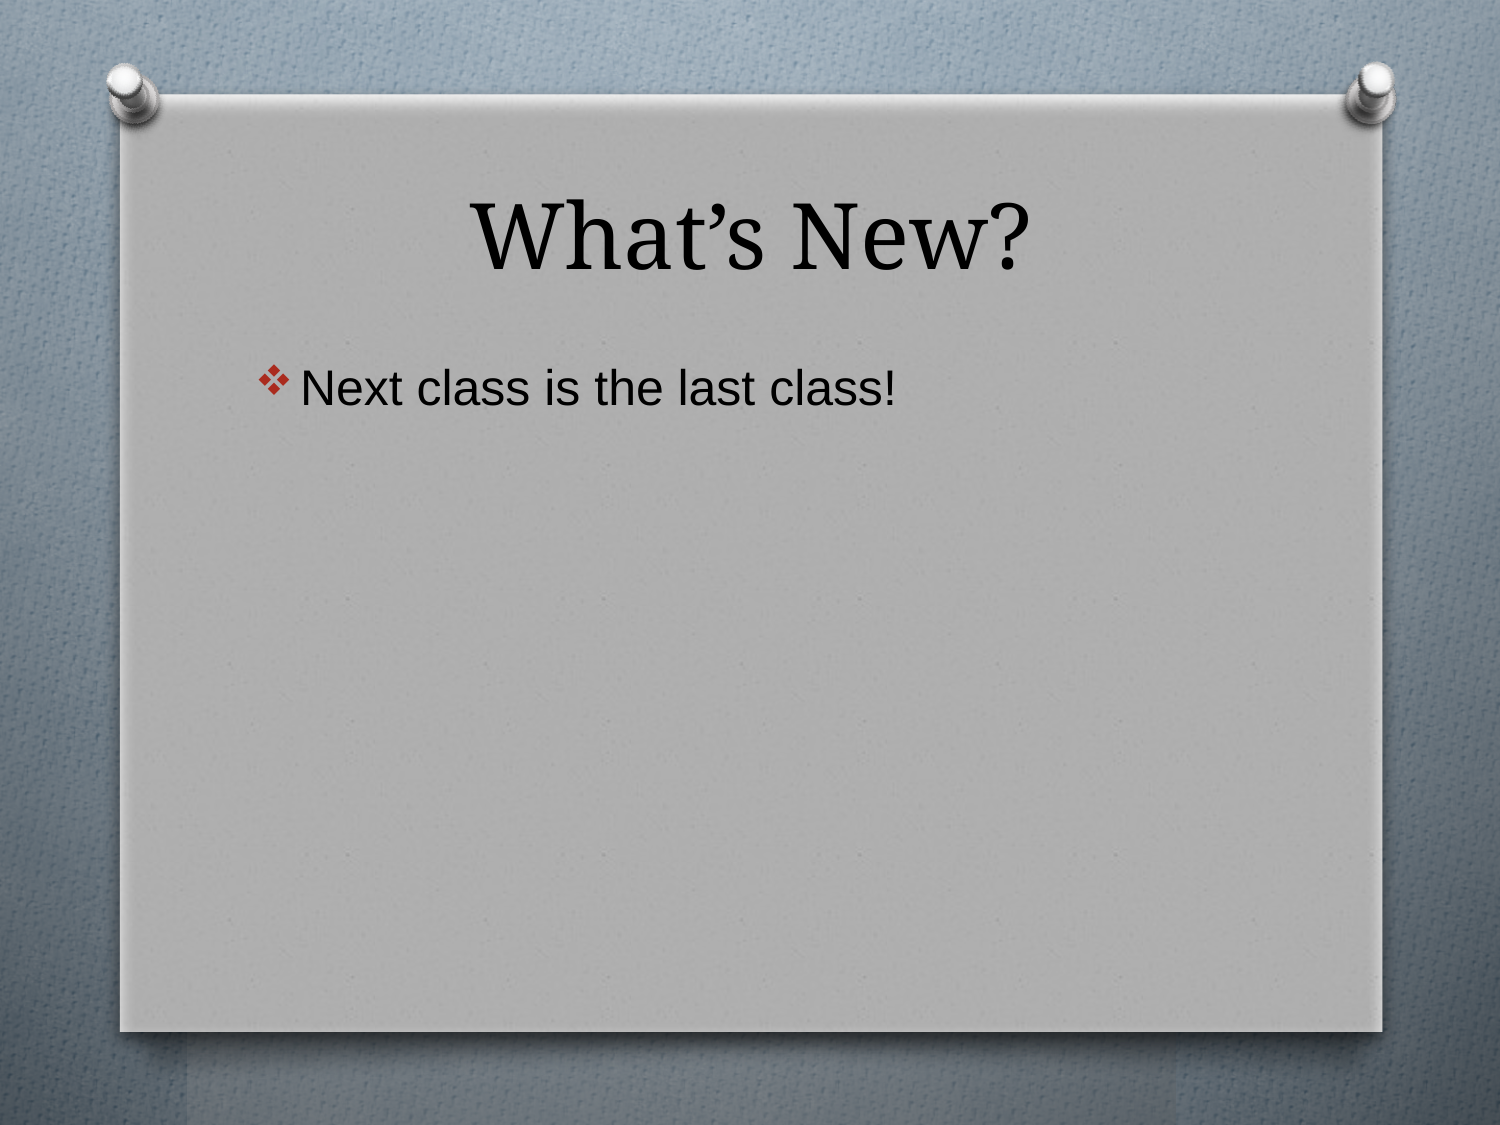

# What’s New?
Next class is the last class!